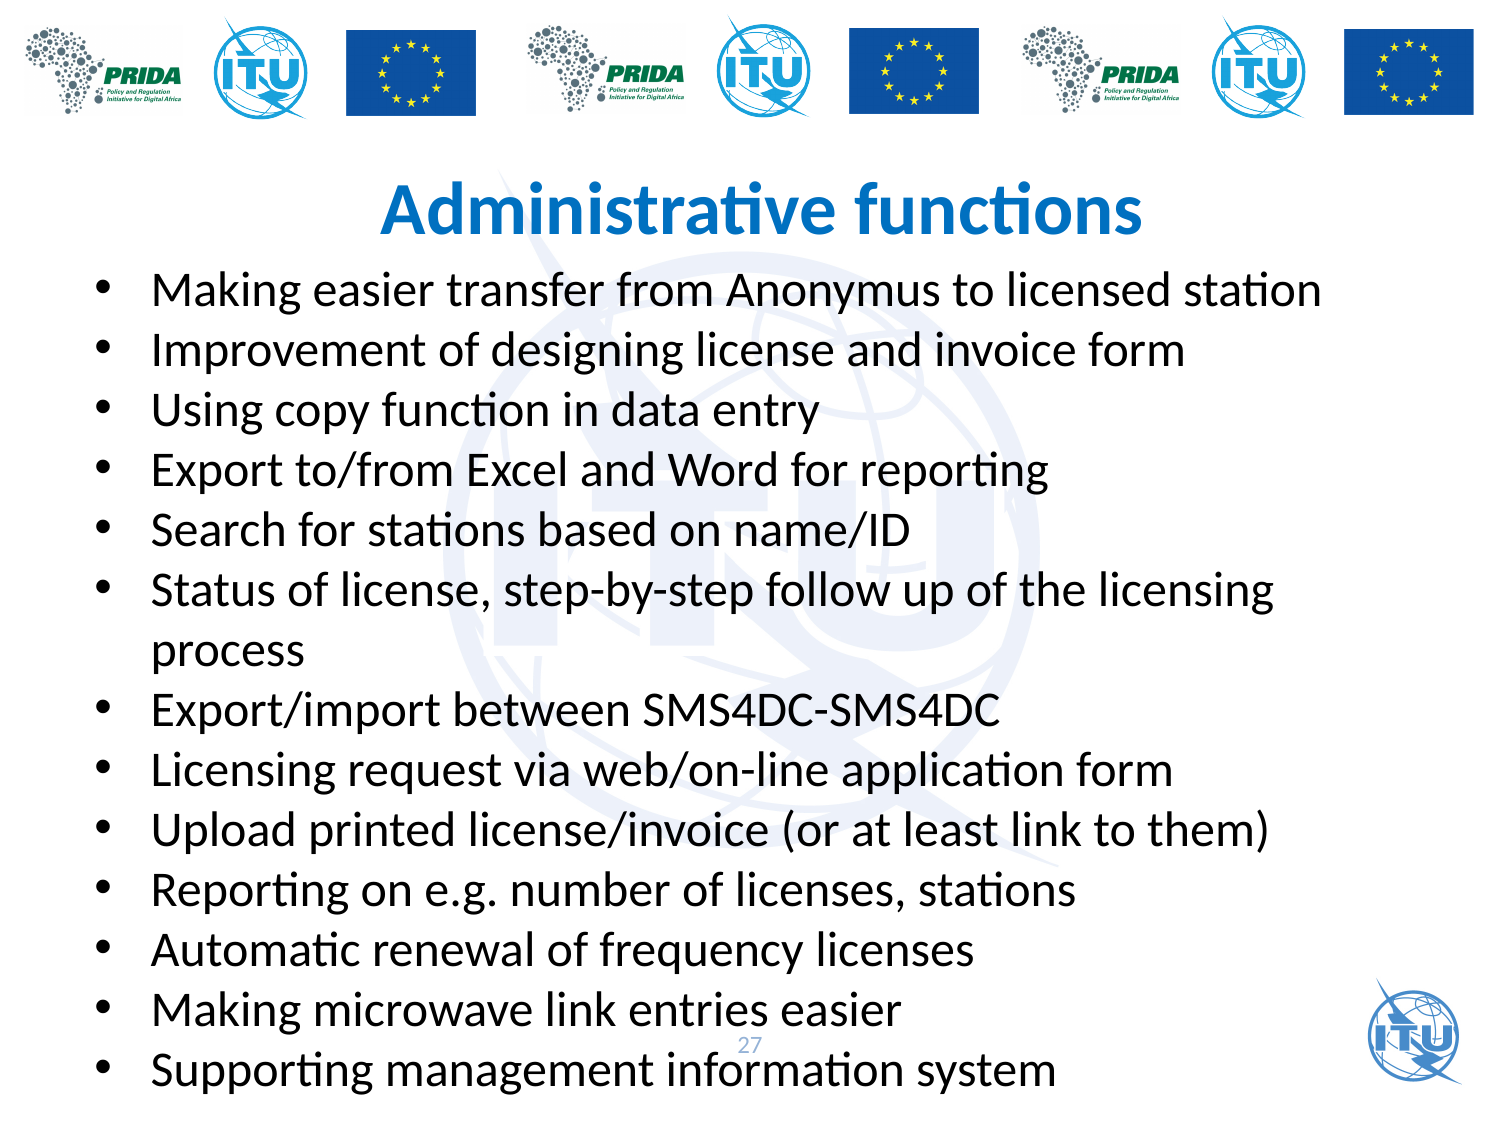

Administrative functions
Making easier transfer from Anonymus to licensed station
Improvement of designing license and invoice form
Using copy function in data entry
Export to/from Excel and Word for reporting
Search for stations based on name/ID
Status of license, step-by-step follow up of the licensing process
Export/import between SMS4DC-SMS4DC
Licensing request via web/on-line application form
Upload printed license/invoice (or at least link to them)
Reporting on e.g. number of licenses, stations
Automatic renewal of frequency licenses
Making microwave link entries easier
Supporting management information system
27